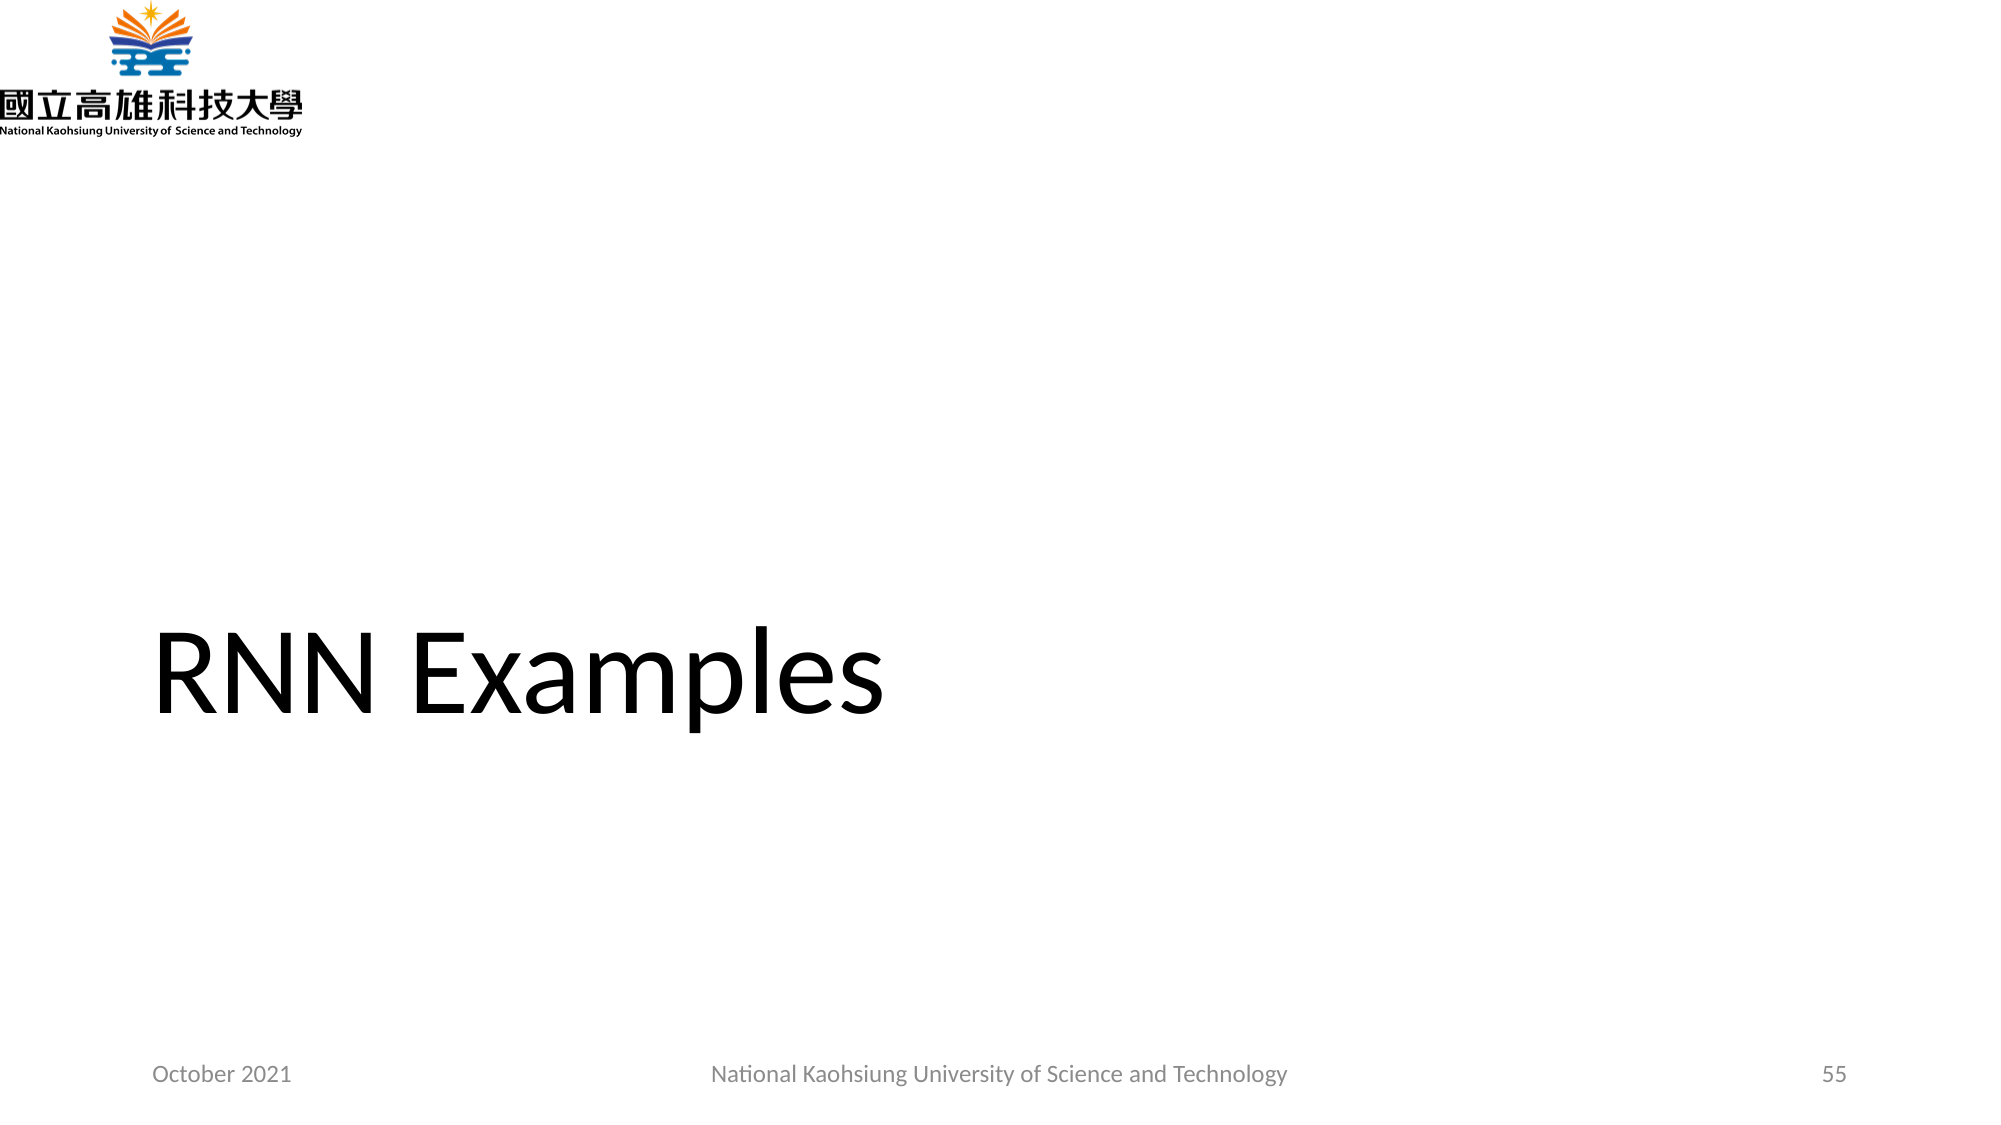

# RNN Examples

October 2021
National Kaohsiung University of Science and Technology
55